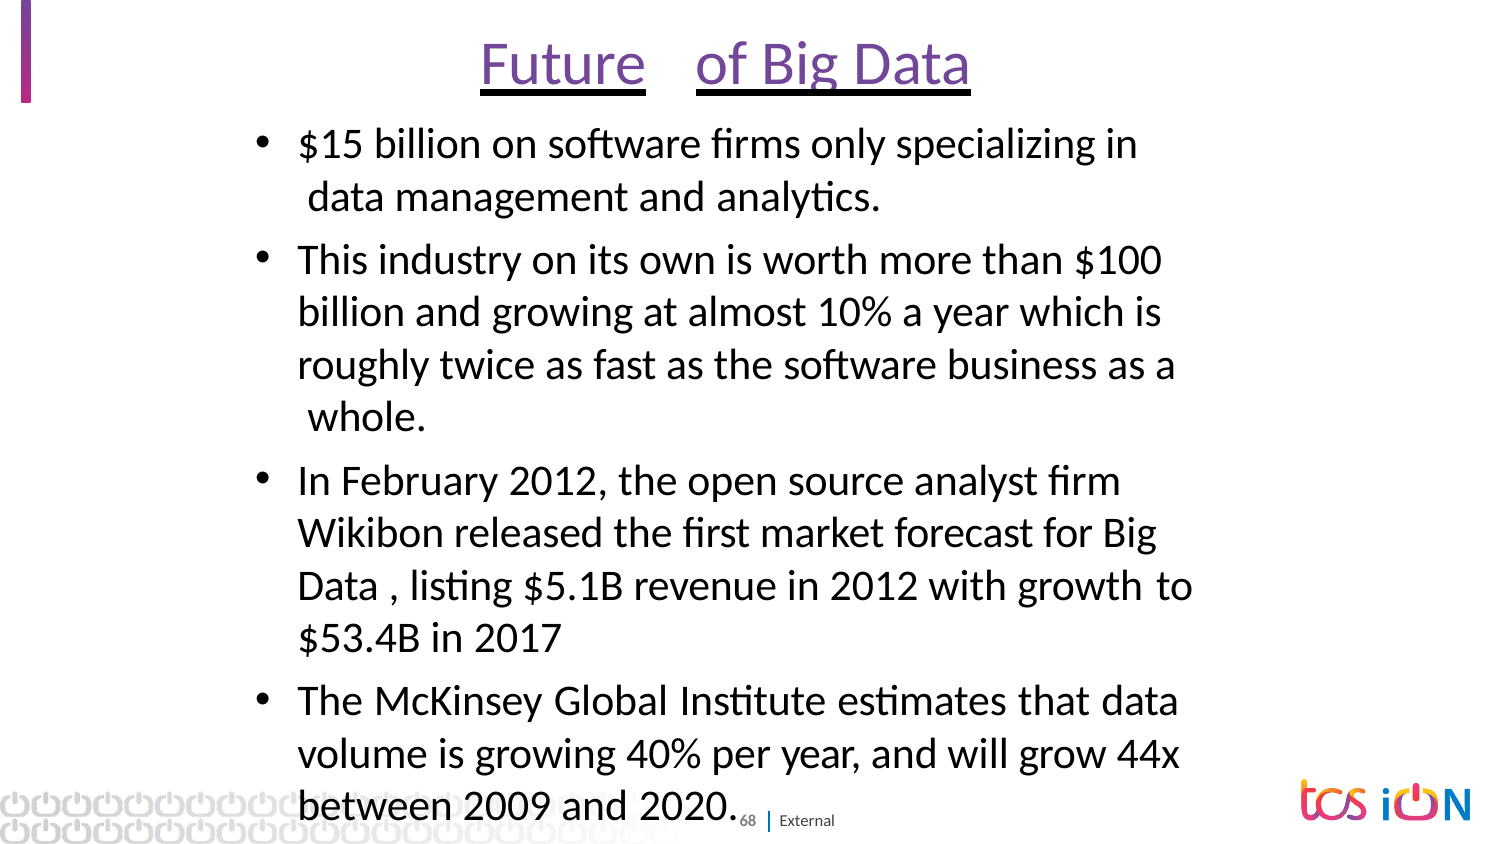

# Future	of Big Data
$15 billion on software firms only specializing in  data management and analytics.
This industry on its own is worth more than $100  billion and growing at almost 10% a year which is  roughly twice as fast as the software business as a  whole.
In February 2012, the open source analyst firm  Wikibon released the first market forecast for Big  Data , listing $5.1B revenue in 2012 with growth to
$53.4B in 2017
The McKinsey Global Institute estimates that data  volume is growing 40% per year, and will grow 44x  between 2009 and 2020.